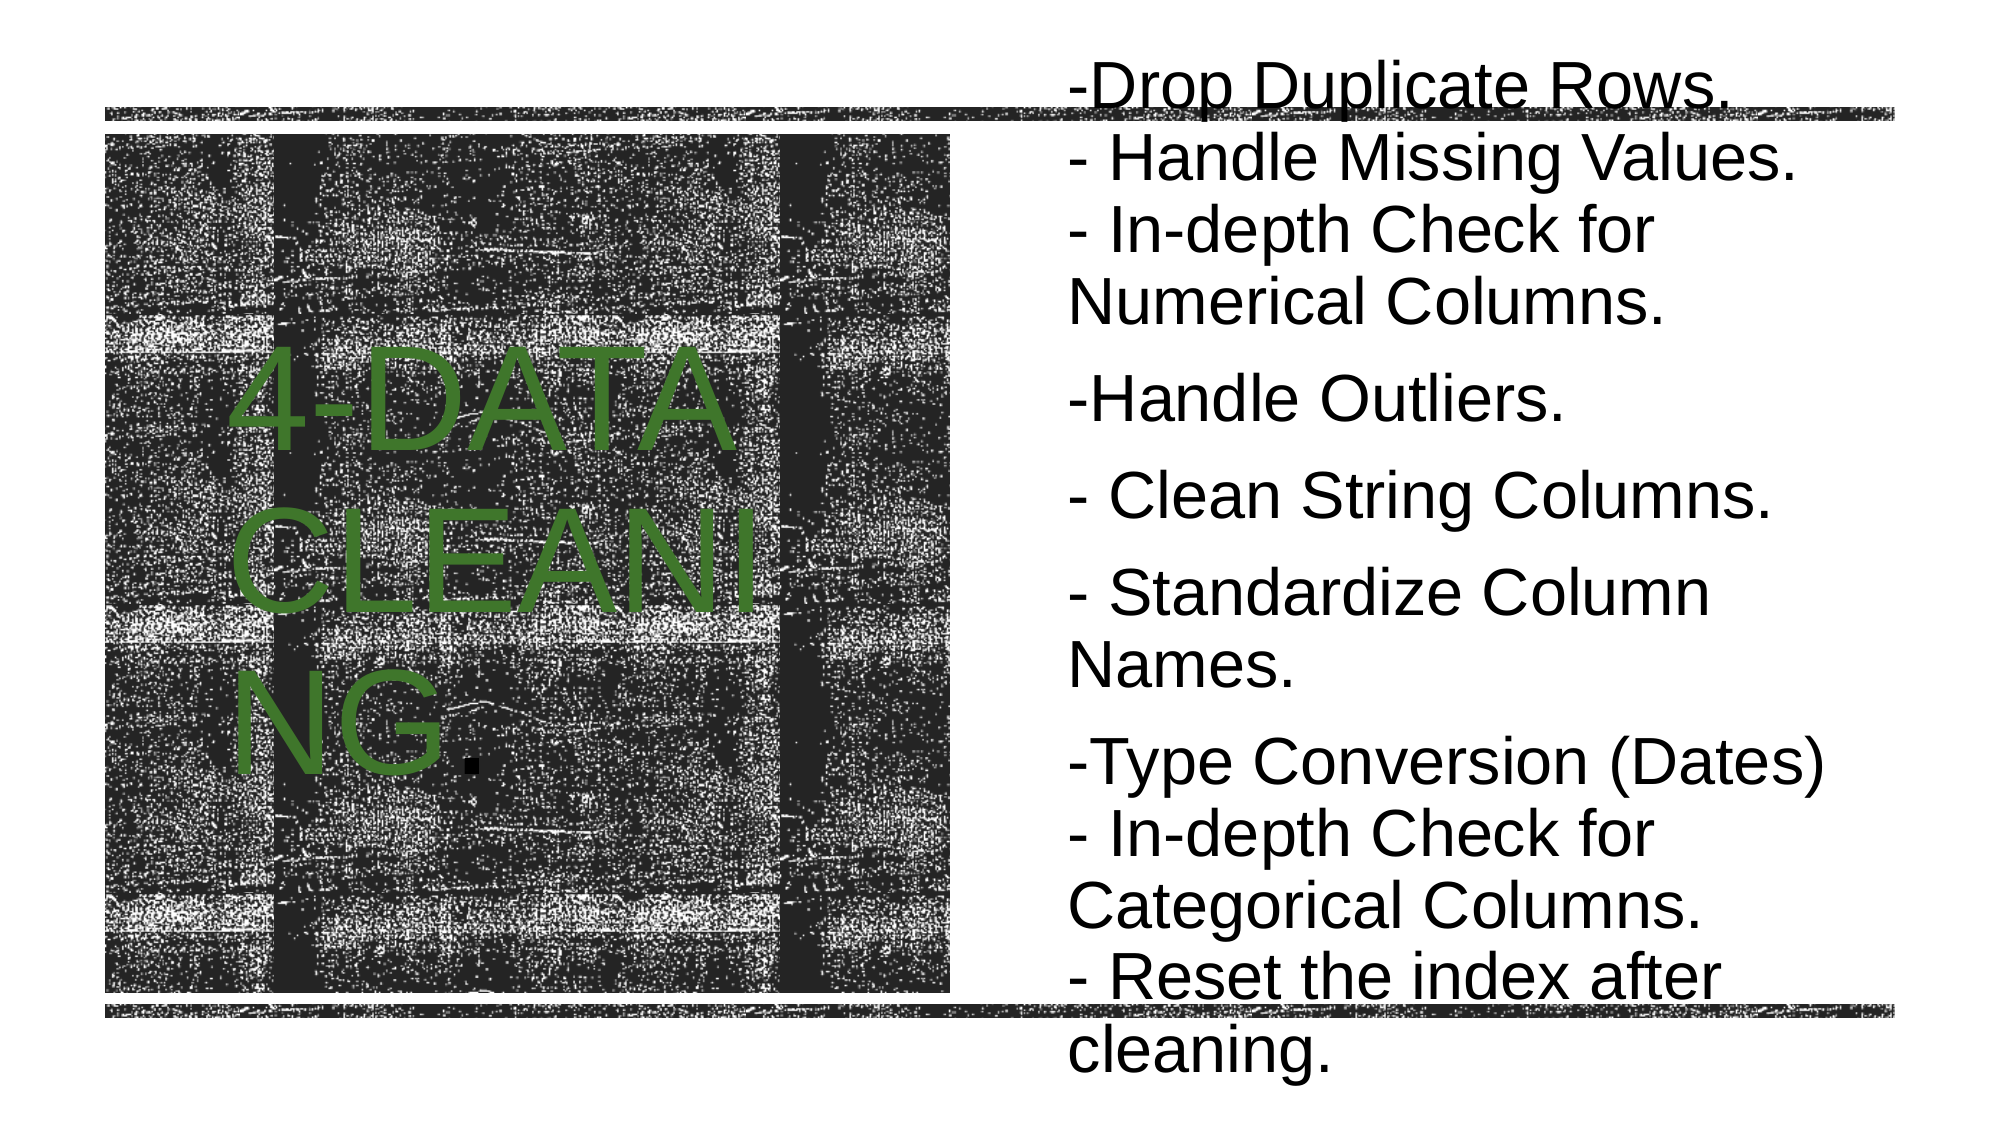

-Drop Duplicate Rows.
- Handle Missing Values.
- In-depth Check for Numerical Columns.
-Handle Outliers.
- Clean String Columns.
- Standardize Column Names.
-Type Conversion (Dates)
- In-depth Check for Categorical Columns.
- Reset the index after cleaning.

# 4-Data Cleaning.